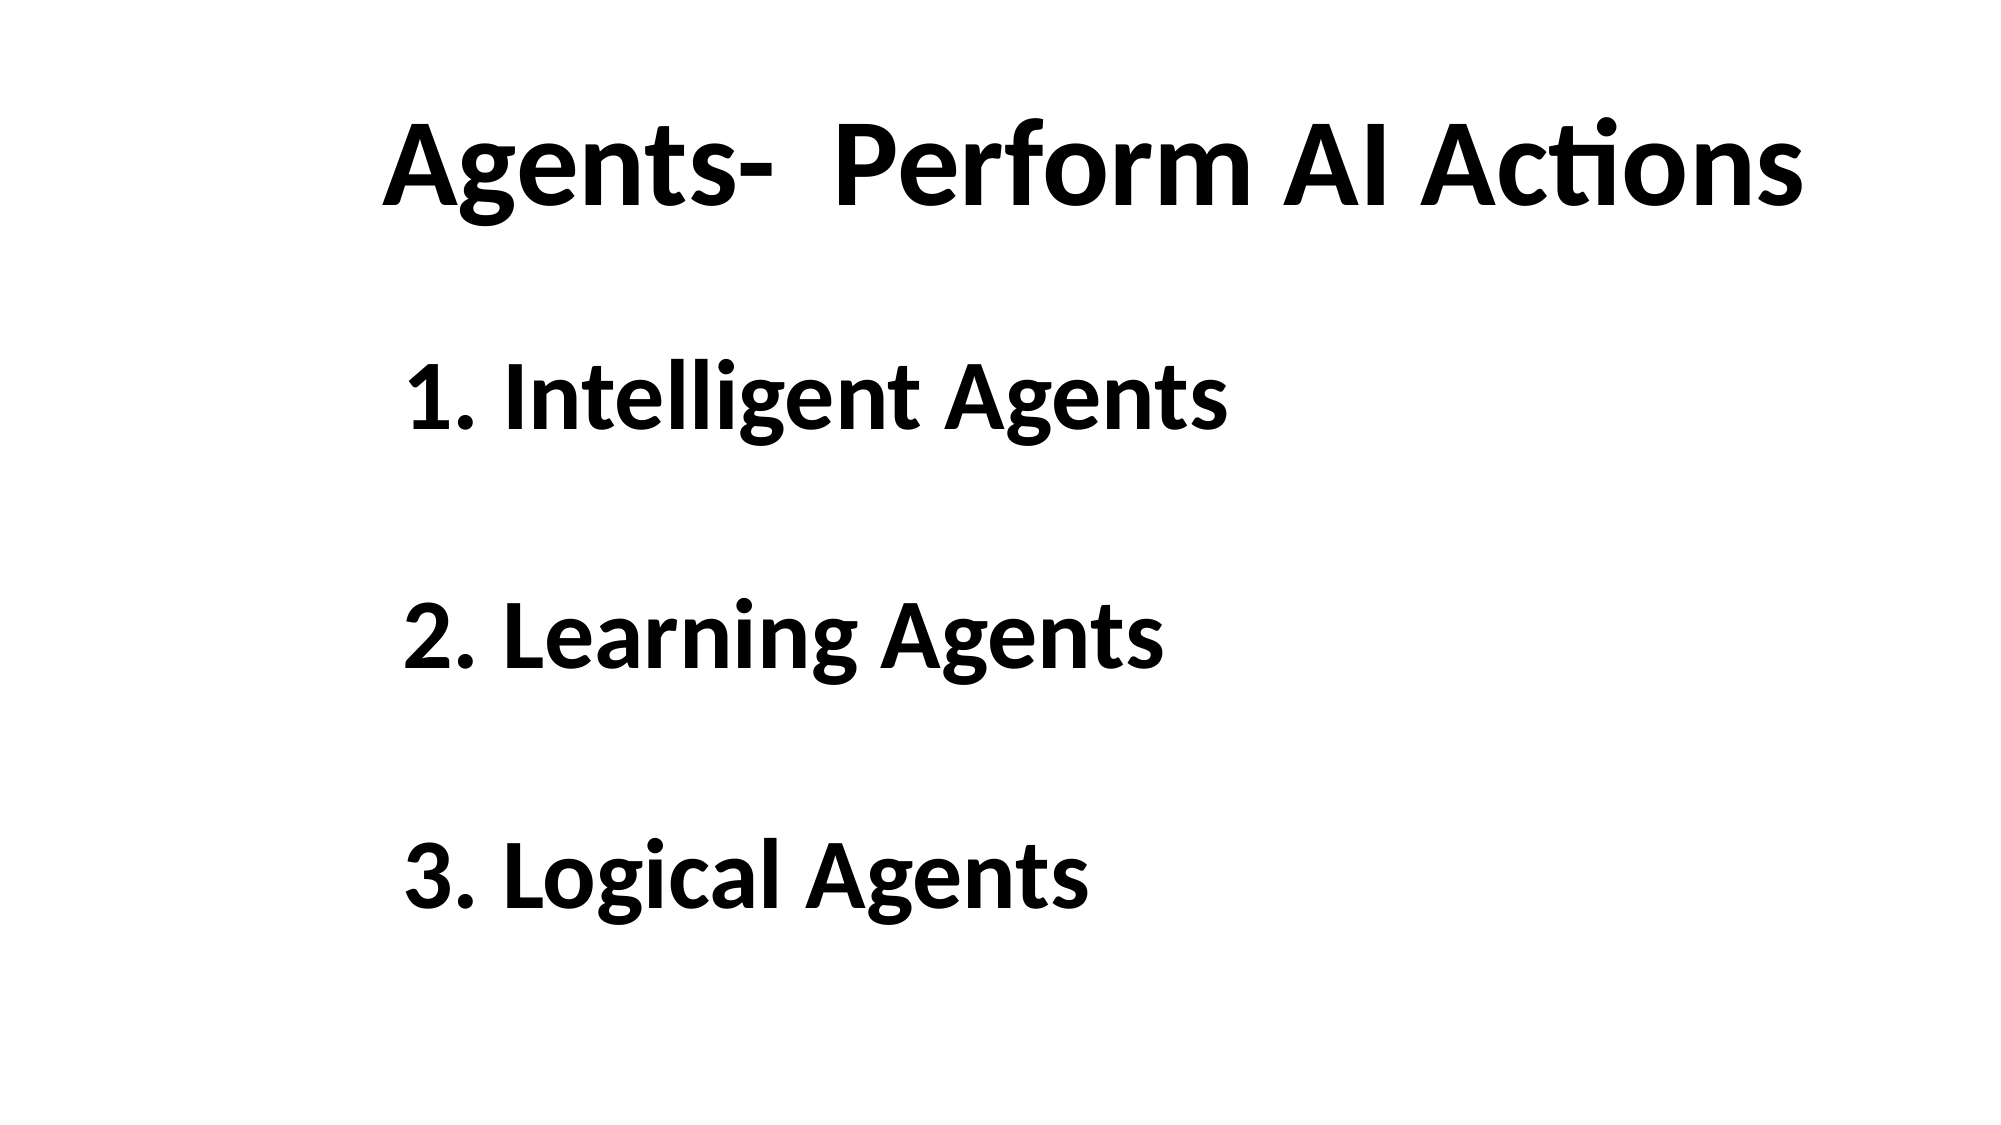

Agents-  Perform AI Actions

1. Intelligent Agents

2. Learning Agents

3. Logical Agents